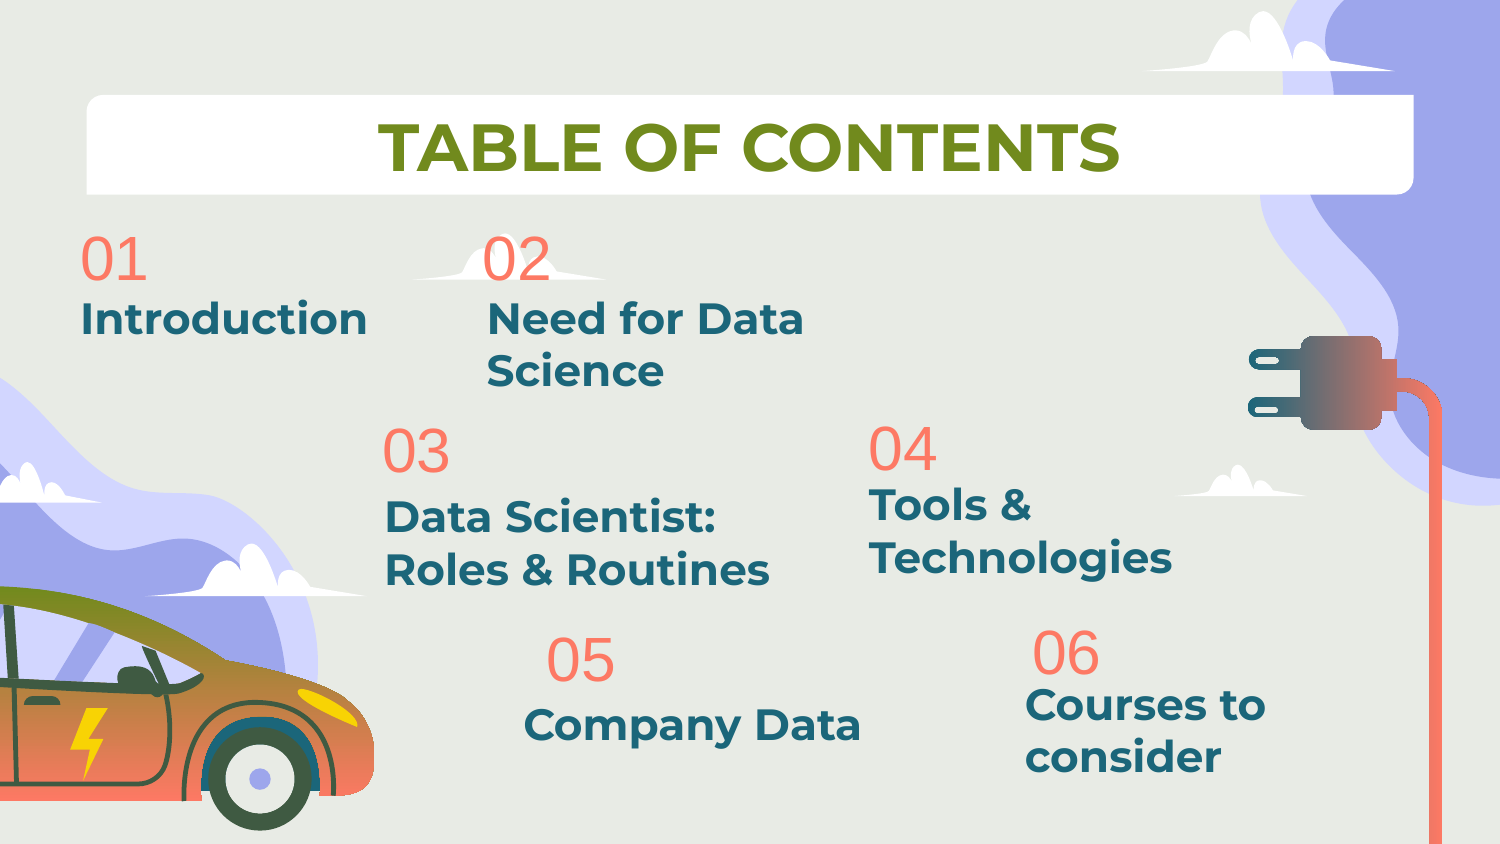

# TABLE OF CONTENTS

01
02

Introduction
Need for Data Science

04
03

Tools & Technologies
Data Scientist: Roles & Routines
06
05
Company Data
Courses to consider